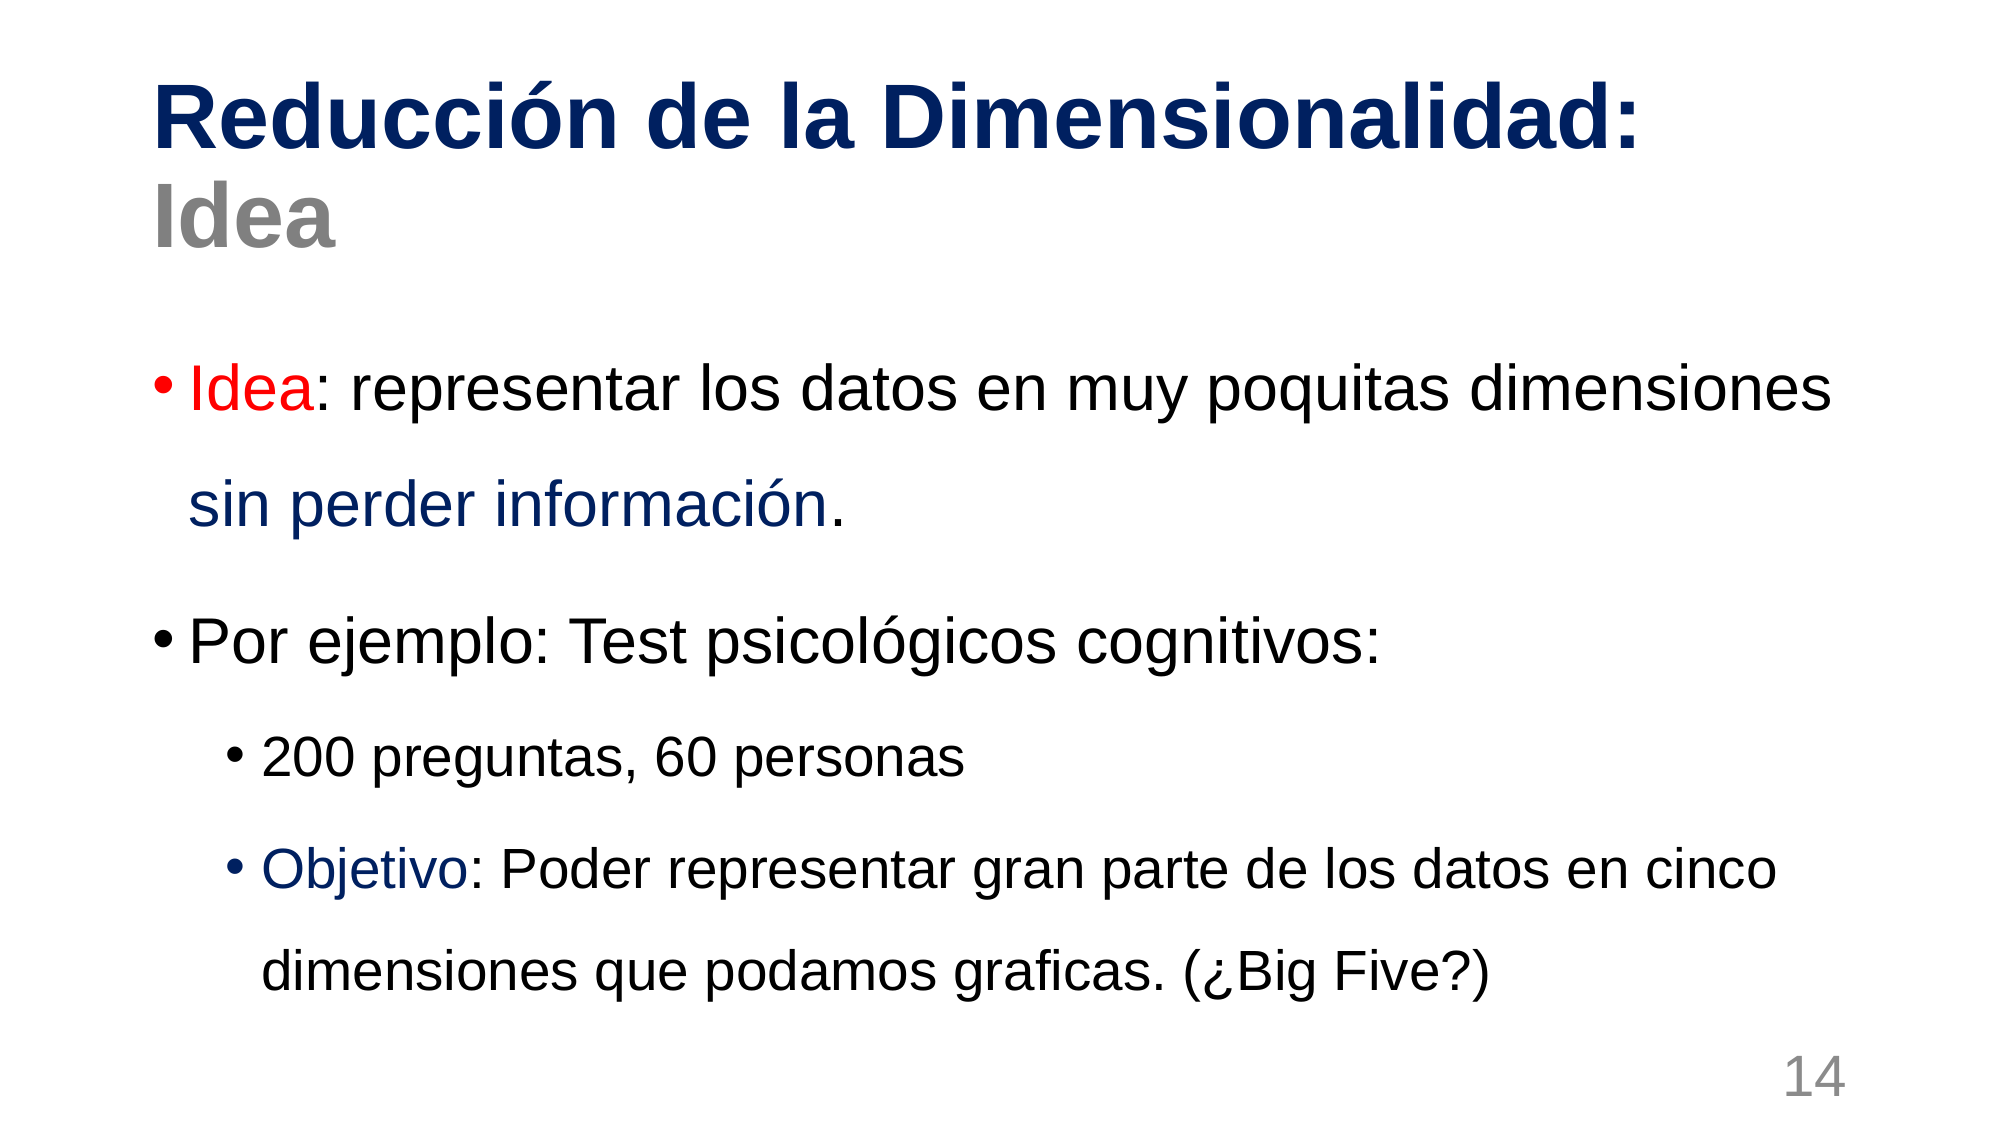

# Reducción de la Dimensionalidad: Idea
Idea: representar los datos en muy poquitas dimensiones sin perder información.
Por ejemplo: Test psicológicos cognitivos:
200 preguntas, 60 personas
Objetivo: Poder representar gran parte de los datos en cinco dimensiones que podamos graficas. (¿Big Five?)
14